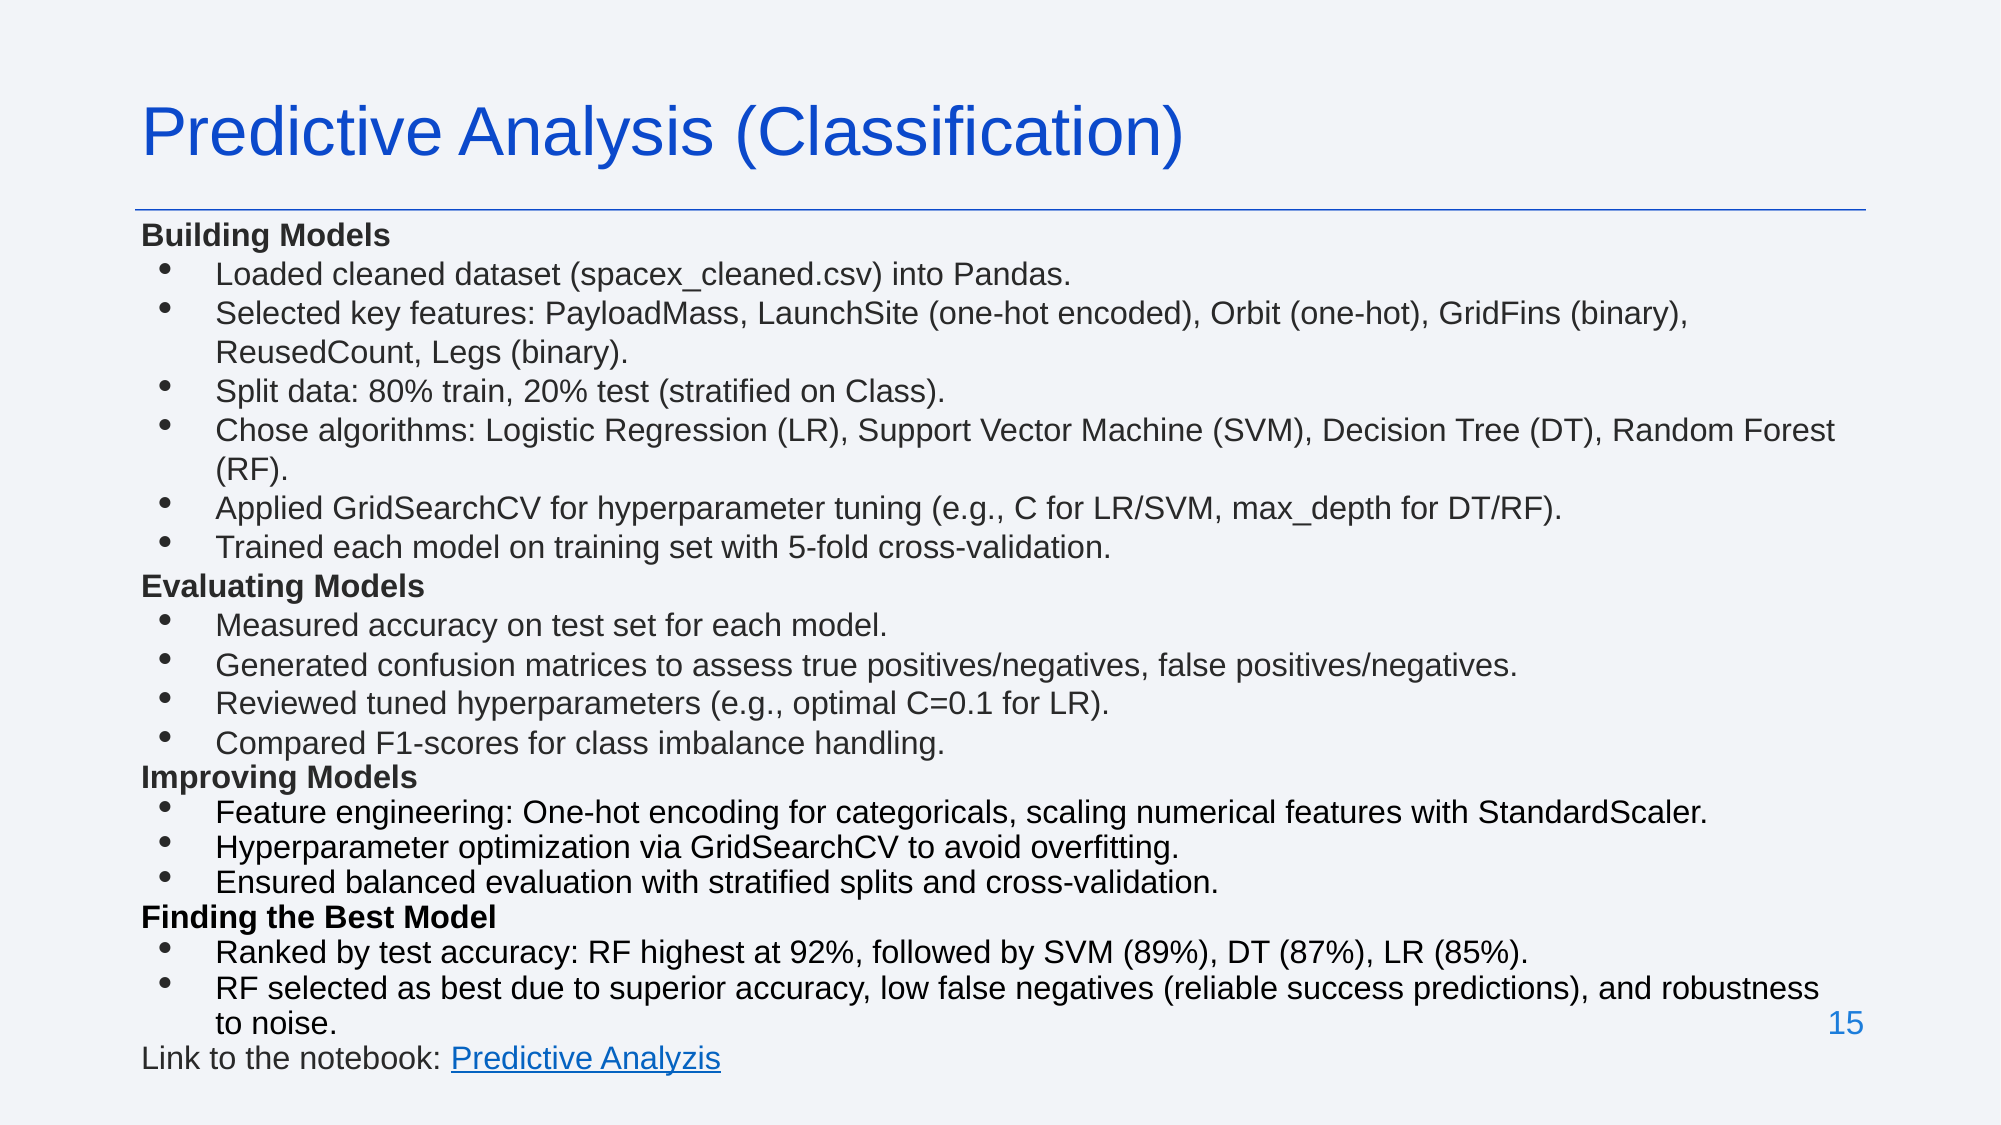

Predictive Analysis (Classification)
# Building Models
Loaded cleaned dataset (spacex_cleaned.csv) into Pandas.
Selected key features: PayloadMass, LaunchSite (one-hot encoded), Orbit (one-hot), GridFins (binary), ReusedCount, Legs (binary).
Split data: 80% train, 20% test (stratified on Class).
Chose algorithms: Logistic Regression (LR), Support Vector Machine (SVM), Decision Tree (DT), Random Forest (RF).
Applied GridSearchCV for hyperparameter tuning (e.g., C for LR/SVM, max_depth for DT/RF).
Trained each model on training set with 5-fold cross-validation.
Evaluating Models
Measured accuracy on test set for each model.
Generated confusion matrices to assess true positives/negatives, false positives/negatives.
Reviewed tuned hyperparameters (e.g., optimal C=0.1 for LR).
Compared F1-scores for class imbalance handling.
Improving Models
Feature engineering: One-hot encoding for categoricals, scaling numerical features with StandardScaler.
Hyperparameter optimization via GridSearchCV to avoid overfitting.
Ensured balanced evaluation with stratified splits and cross-validation.
Finding the Best Model
Ranked by test accuracy: RF highest at 92%, followed by SVM (89%), DT (87%), LR (85%).
RF selected as best due to superior accuracy, low false negatives (reliable success predictions), and robustness to noise.
Link to the notebook: Predictive Analyzis

15